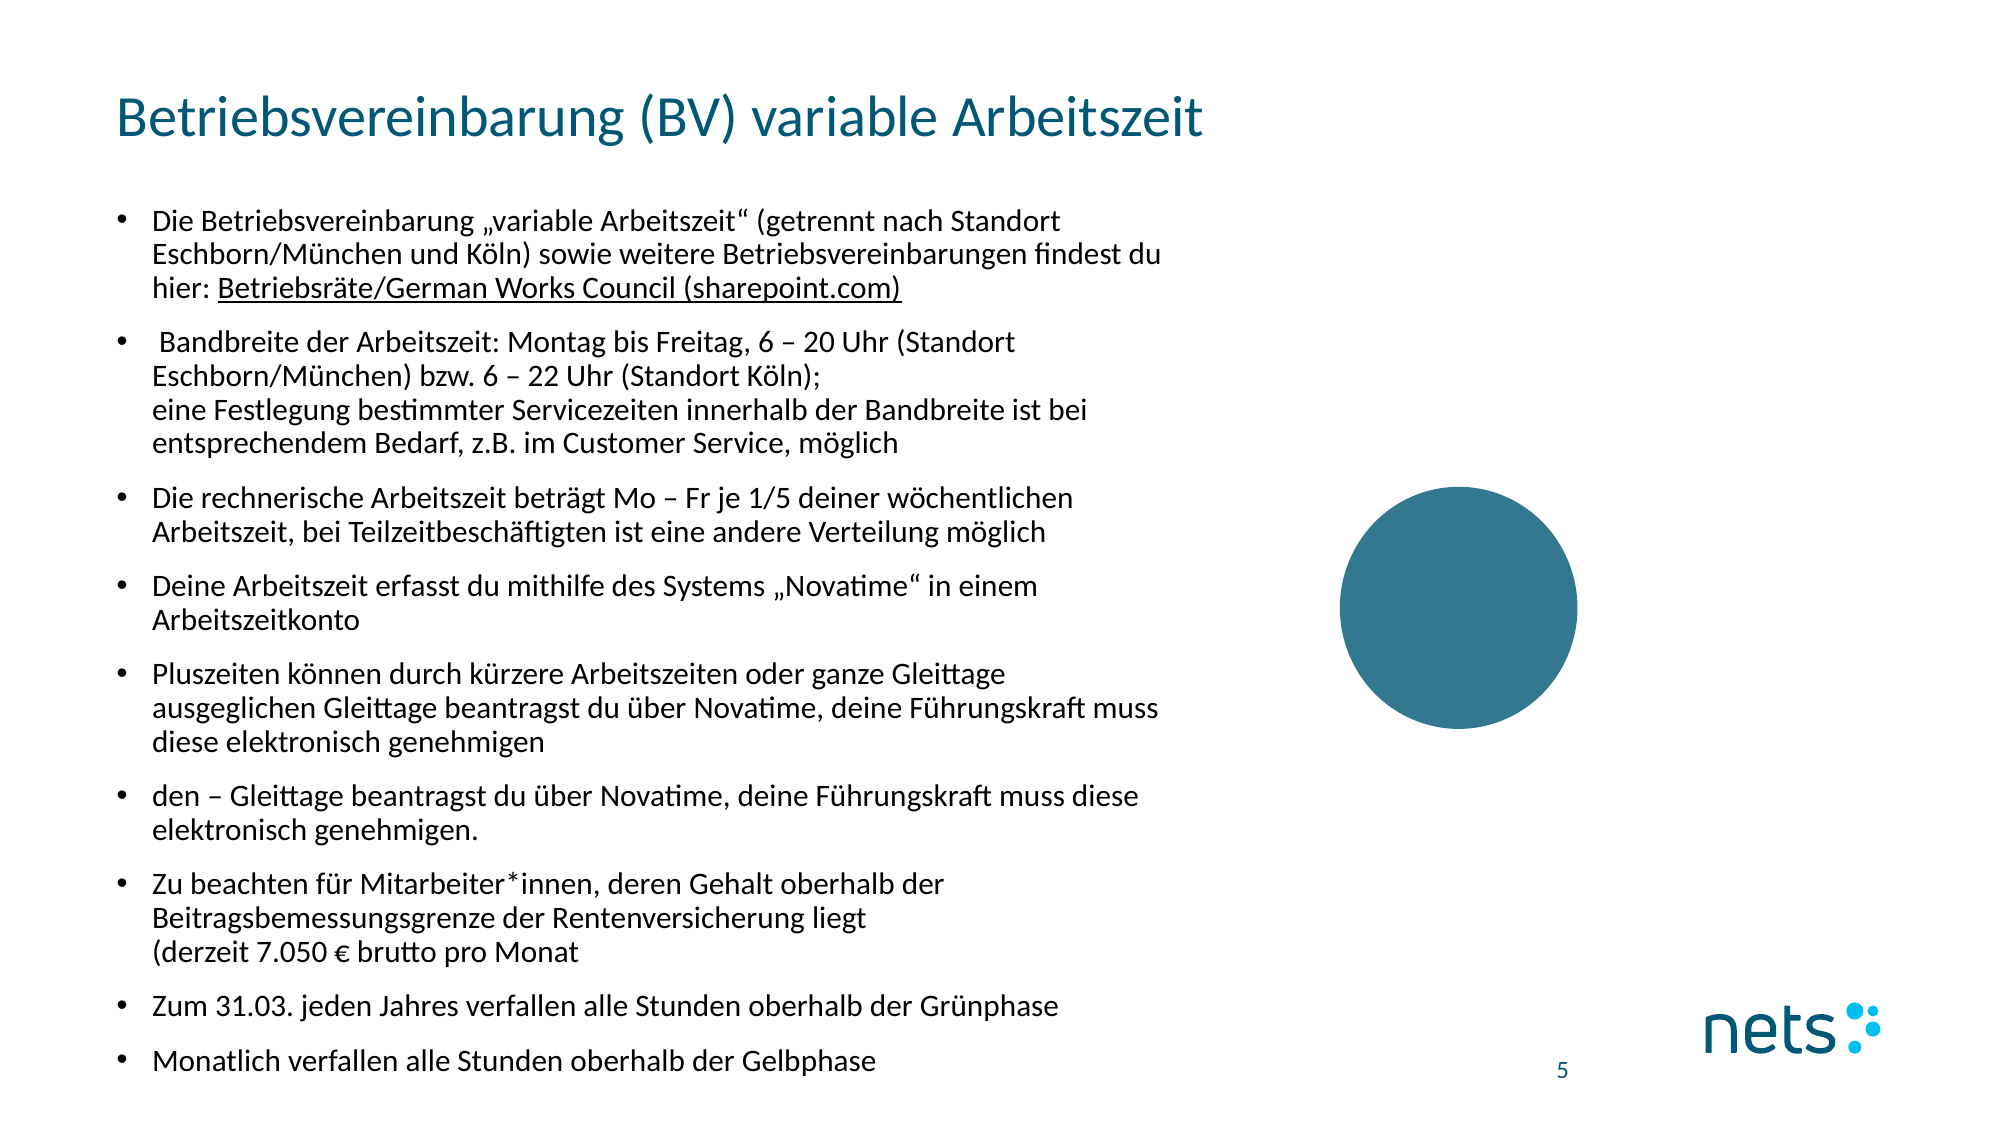

# Betriebsvereinbarung (BV) variable Arbeitszeit

Die Betriebsvereinbarung „variable Arbeitszeit“ (getrennt nach Standort Eschborn/München und Köln) sowie weitere Betriebsvereinbarungen findest du hier: Betriebsräte/German Works Council (sharepoint.com)
 Bandbreite der Arbeitszeit: Montag bis Freitag, 6 – 20 Uhr (Standort Eschborn/München) bzw. 6 – 22 Uhr (Standort Köln);
eine Festlegung bestimmter Servicezeiten innerhalb der Bandbreite ist bei entsprechendem Bedarf, z.B. im Customer Service, möglich
Die rechnerische Arbeitszeit beträgt Mo – Fr je 1/5 deiner wöchentlichen Arbeitszeit, bei Teilzeitbeschäftigten ist eine andere Verteilung möglich
Deine Arbeitszeit erfasst du mithilfe des Systems „Novatime“ in einem Arbeitszeitkonto
Pluszeiten können durch kürzere Arbeitszeiten oder ganze Gleittage ausgeglichen Gleittage beantragst du über Novatime, deine Führungskraft muss diese elektronisch genehmigen
den – Gleittage beantragst du über Novatime, deine Führungskraft muss diese elektronisch genehmigen.
Zu beachten für Mitarbeiter*innen, deren Gehalt oberhalb der Beitragsbemessungsgrenze der Rentenversicherung liegt
(derzeit 7.050 € brutto pro Monat
Zum 31.03. jeden Jahres verfallen alle Stunden oberhalb der Grünphase
Monatlich verfallen alle Stunden oberhalb der Gelbphase

5